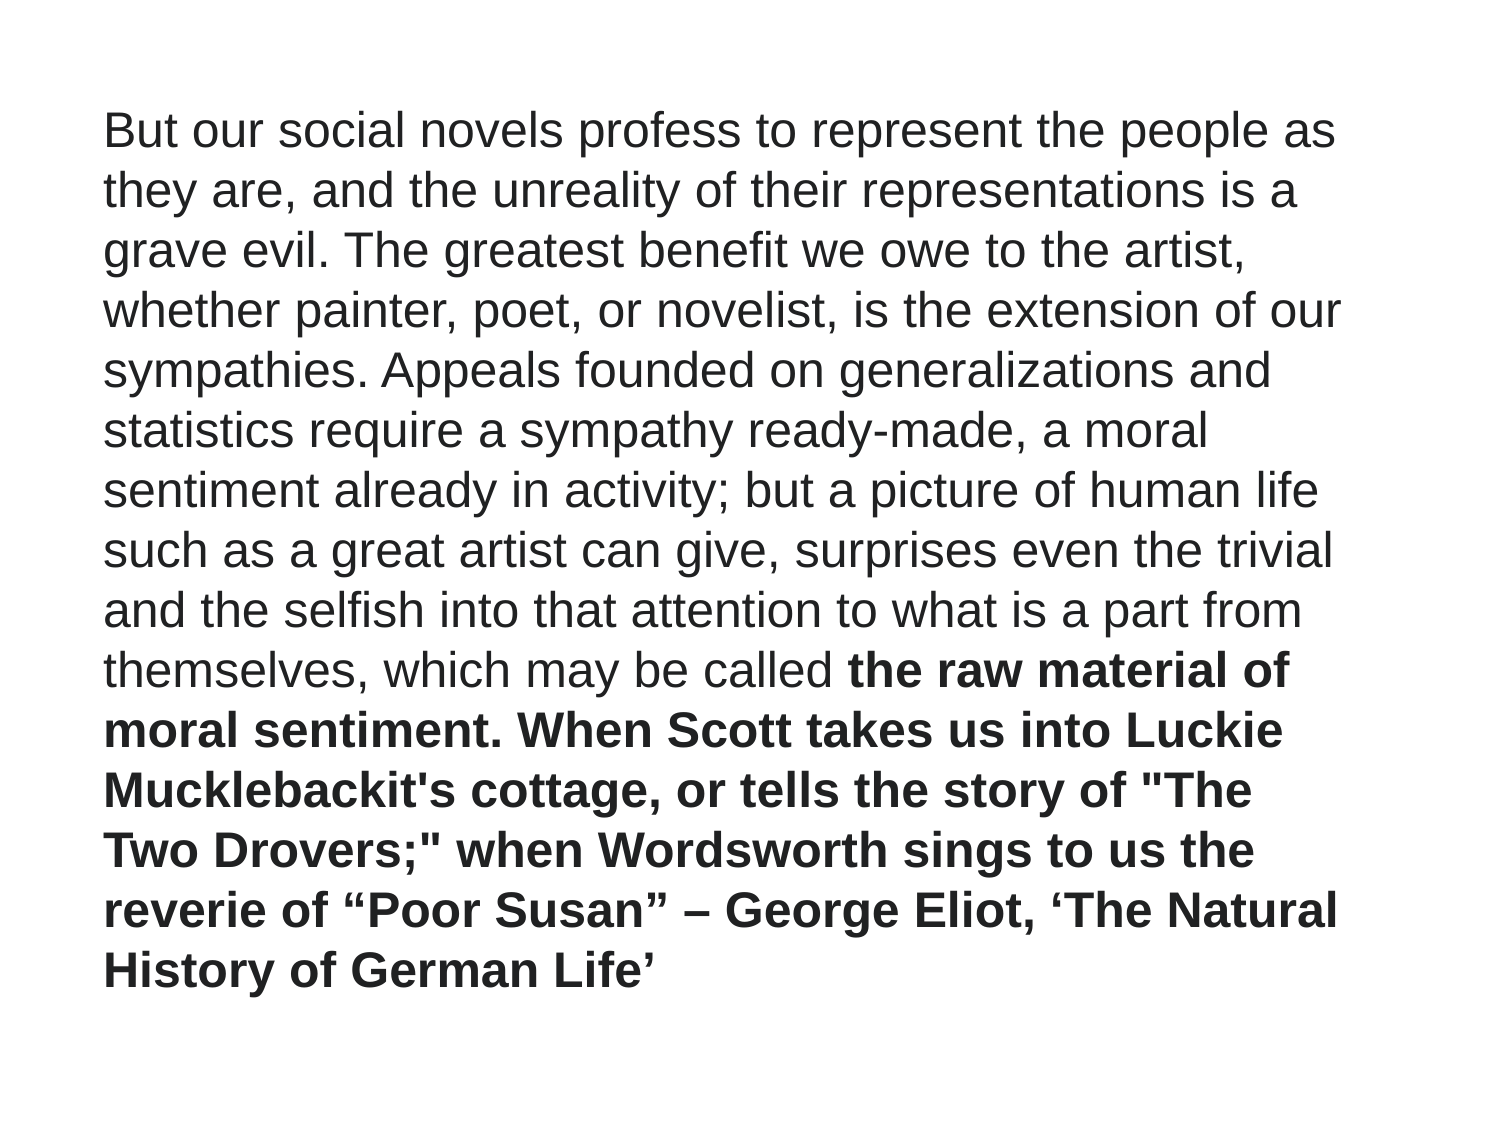

But our social novels profess to represent the people as they are, and the unreality of their representations is a grave evil. The greatest benefit we owe to the artist, whether painter, poet, or novelist, is the extension of our sympathies. Appeals founded on generalizations and statistics require a sympathy ready-made, a moral sentiment already in activity; but a picture of human life such as a great artist can give, surprises even the trivial and the selfish into that attention to what is a part from themselves, which may be called the raw material of moral sentiment. When Scott takes us into Luckie Mucklebackit's cottage, or tells the story of "The Two Drovers;" when Wordsworth sings to us the reverie of “Poor Susan” – George Eliot, ‘The Natural History of German Life’